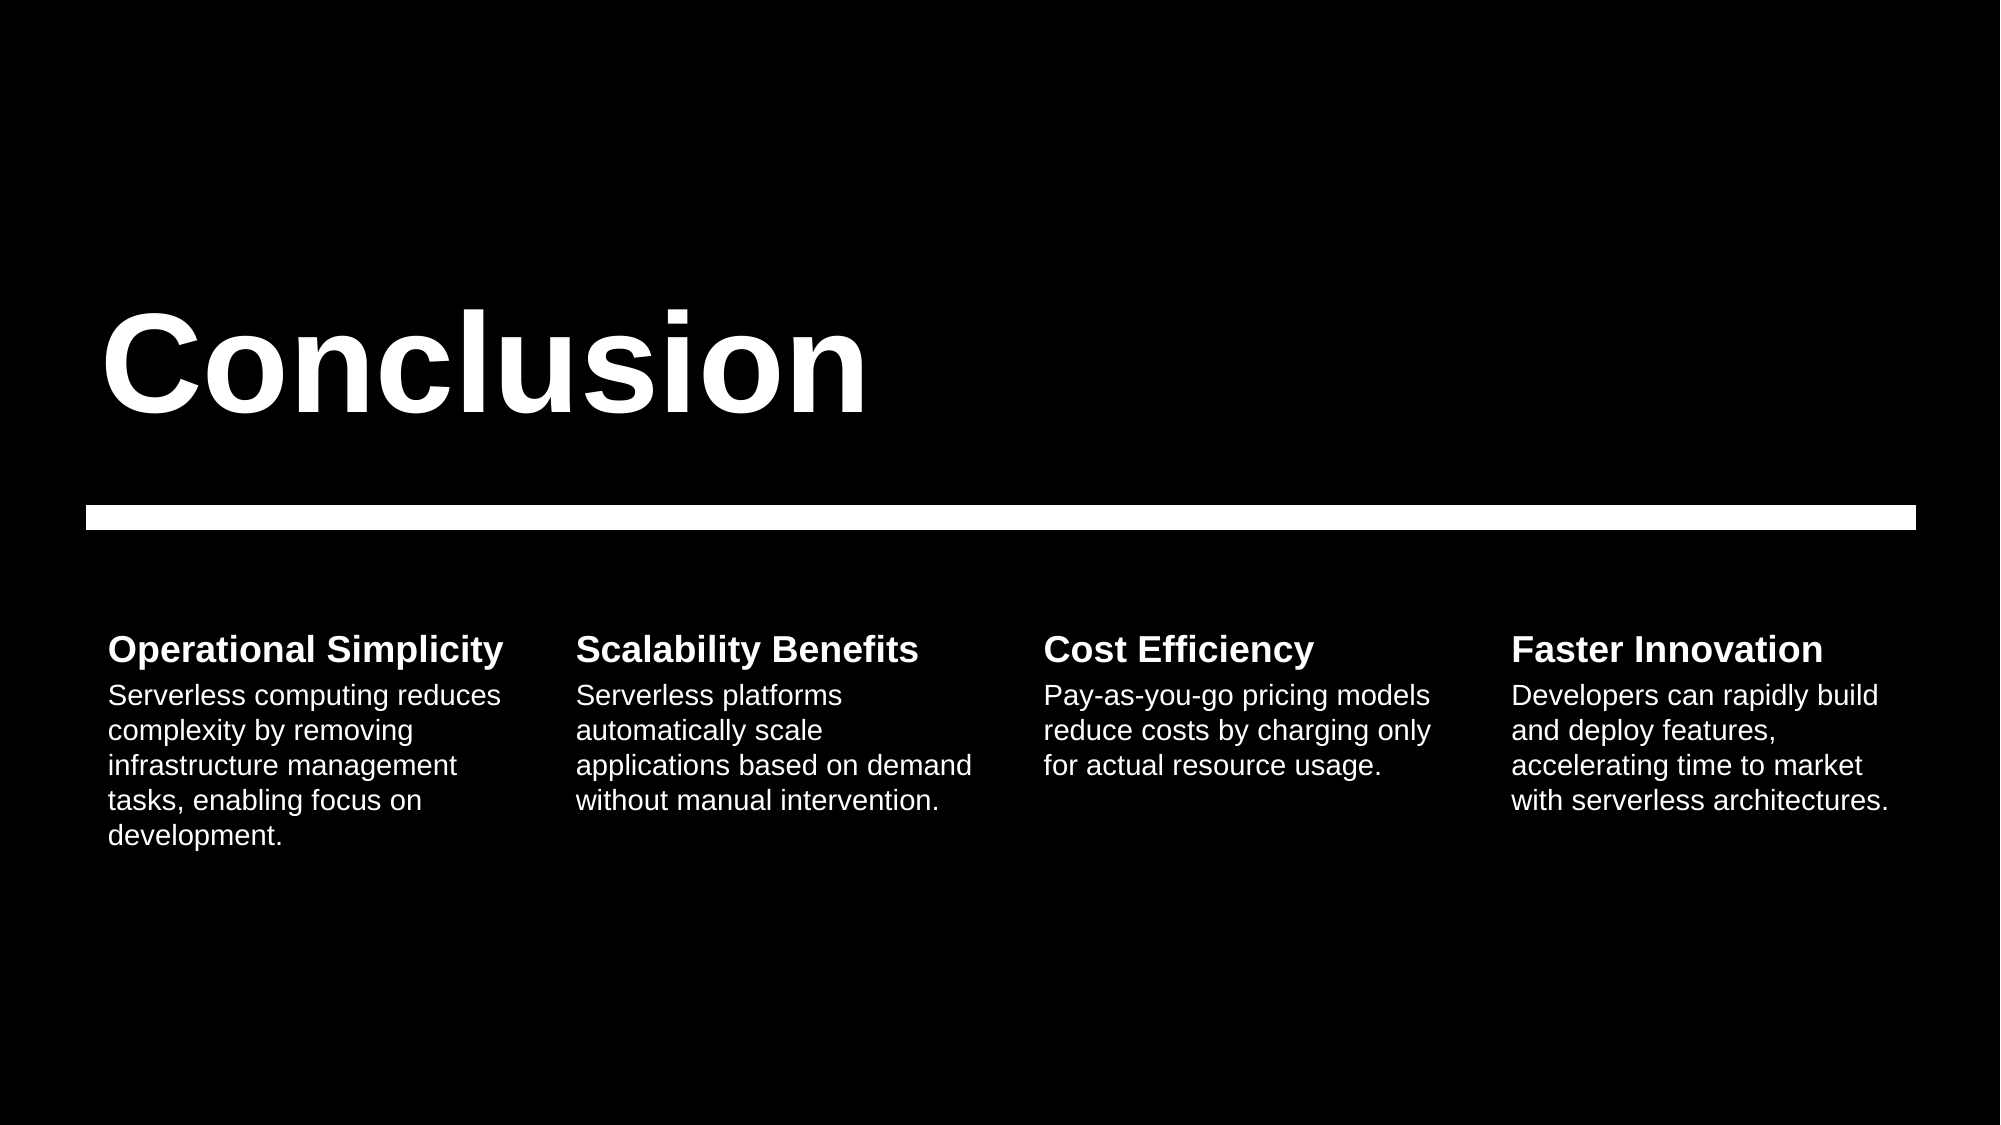

# Conclusion

Operational Simplicity
Serverless computing reduces complexity by removing infrastructure management tasks, enabling focus on development.
Scalability Benefits
Serverless platforms automatically scale applications based on demand without manual intervention.
Cost Efficiency
Pay-as-you-go pricing models reduce costs by charging only for actual resource usage.
Faster Innovation
Developers can rapidly build and deploy features, accelerating time to market with serverless architectures.